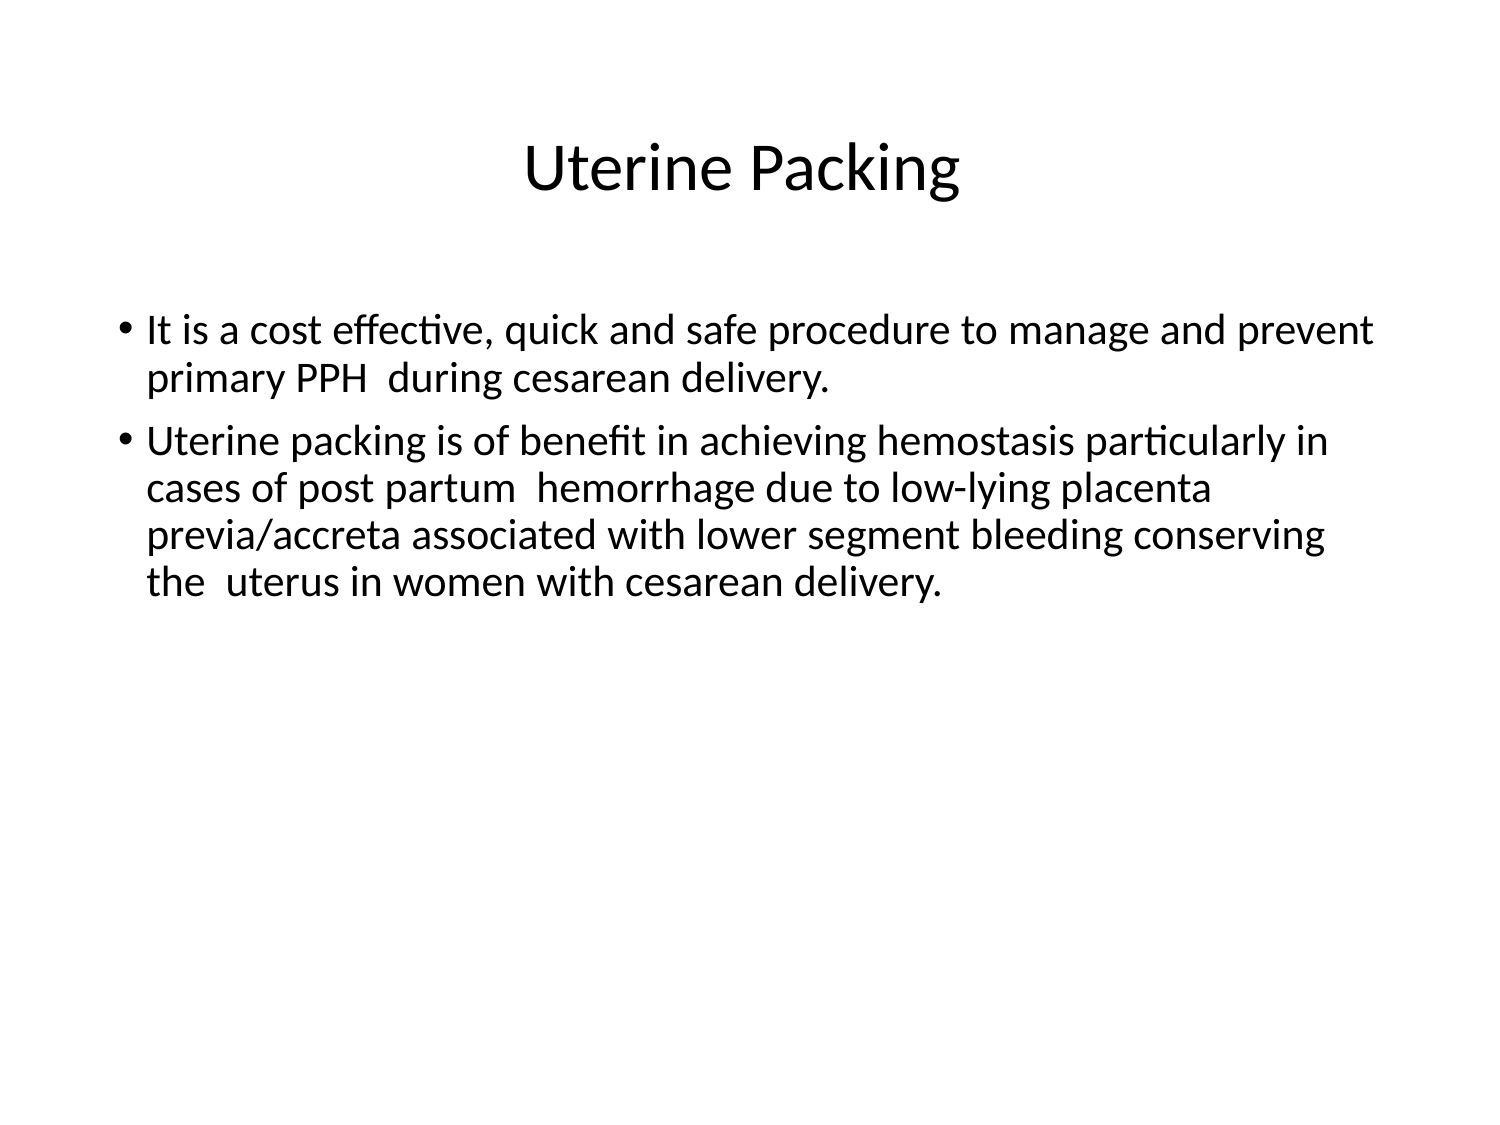

# Uterine Packing
It is a cost effective, quick and safe procedure to manage and prevent primary PPH  during cesarean delivery.
Uterine packing is of benefit in achieving hemostasis particularly in cases of post partum  hemorrhage due to low-lying placenta previa/accreta associated with lower segment bleeding conserving the  uterus in women with cesarean delivery.